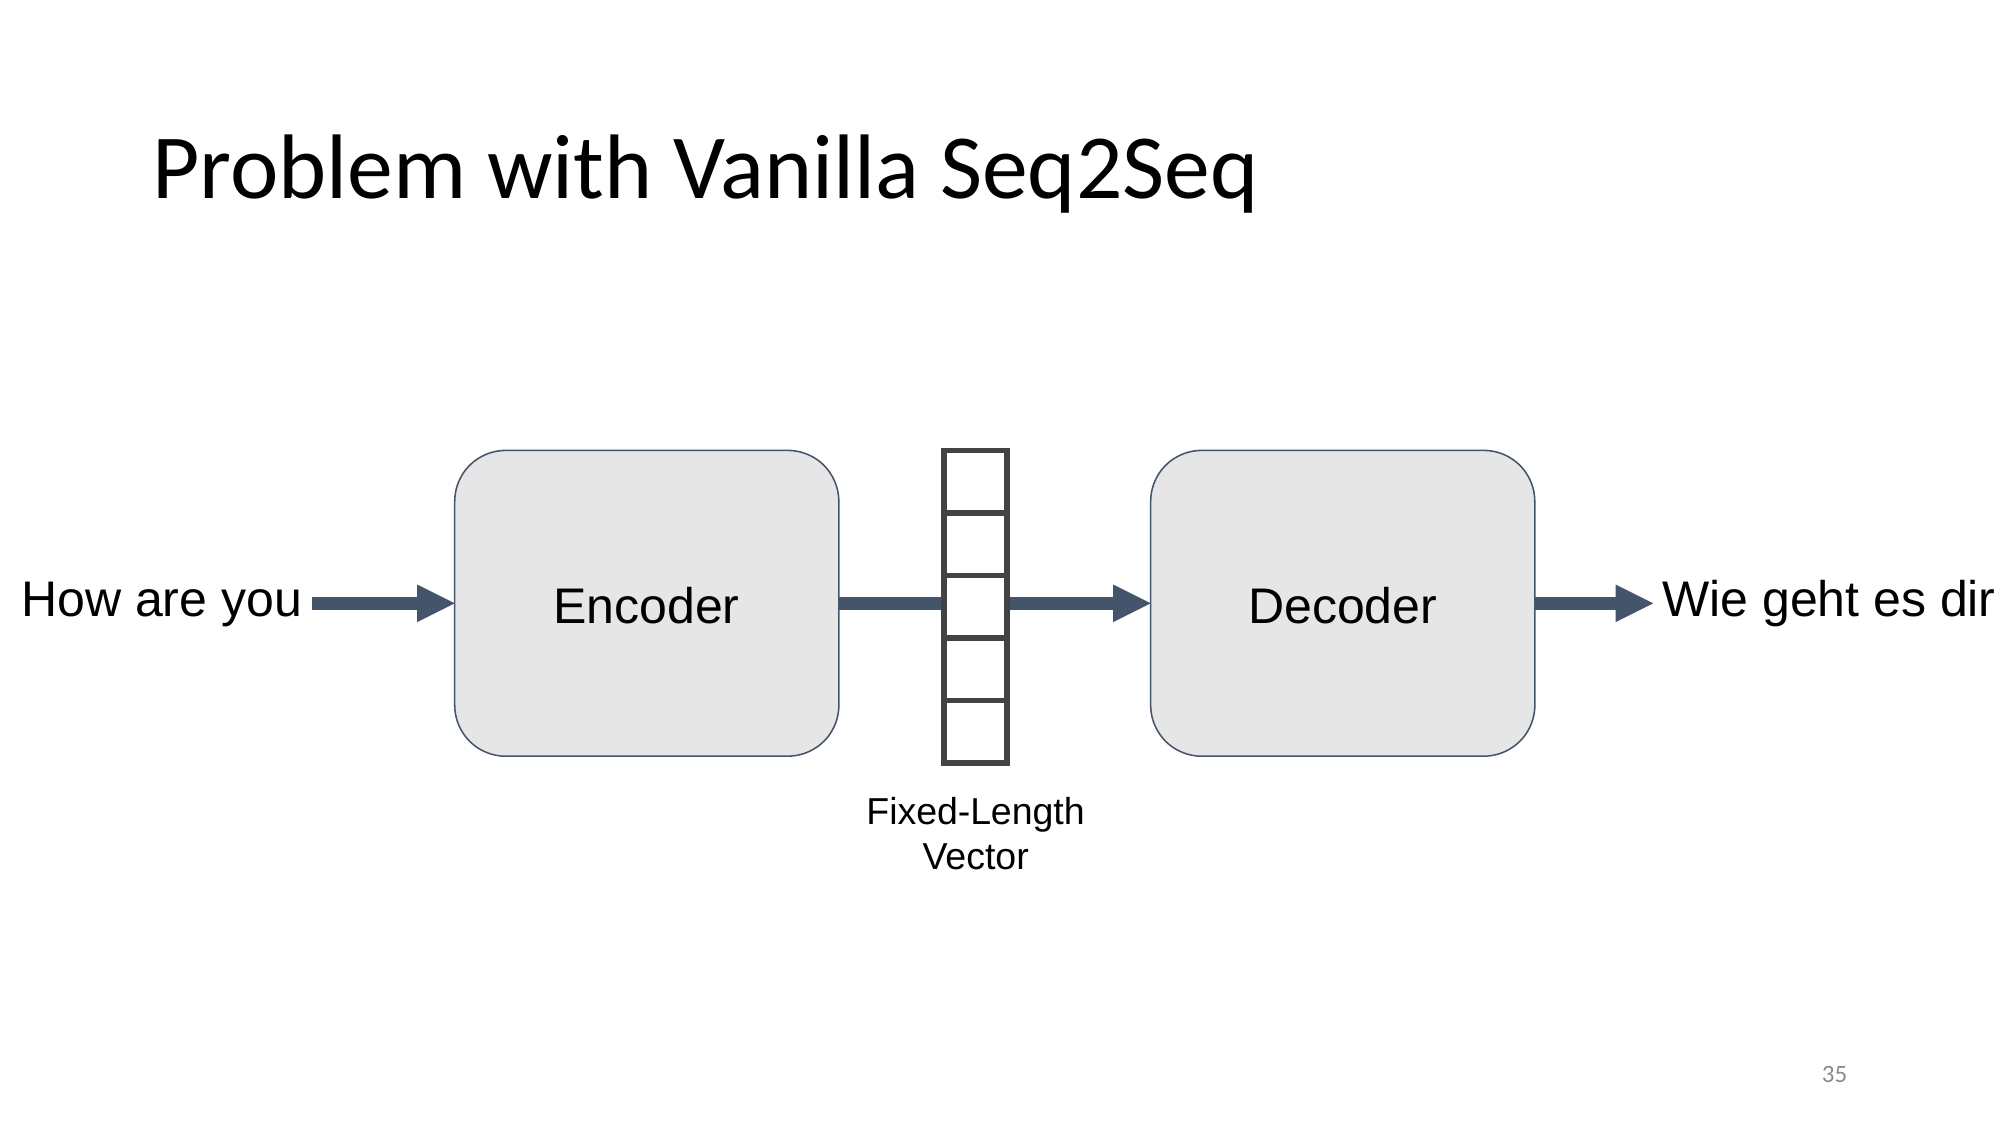

# Problem with Vanilla Seq2Seq
Encoder
|  |
| --- |
|  |
|  |
|  |
|  |
Decoder
How are you
Wie geht es dir
Fixed-Length Vector
35